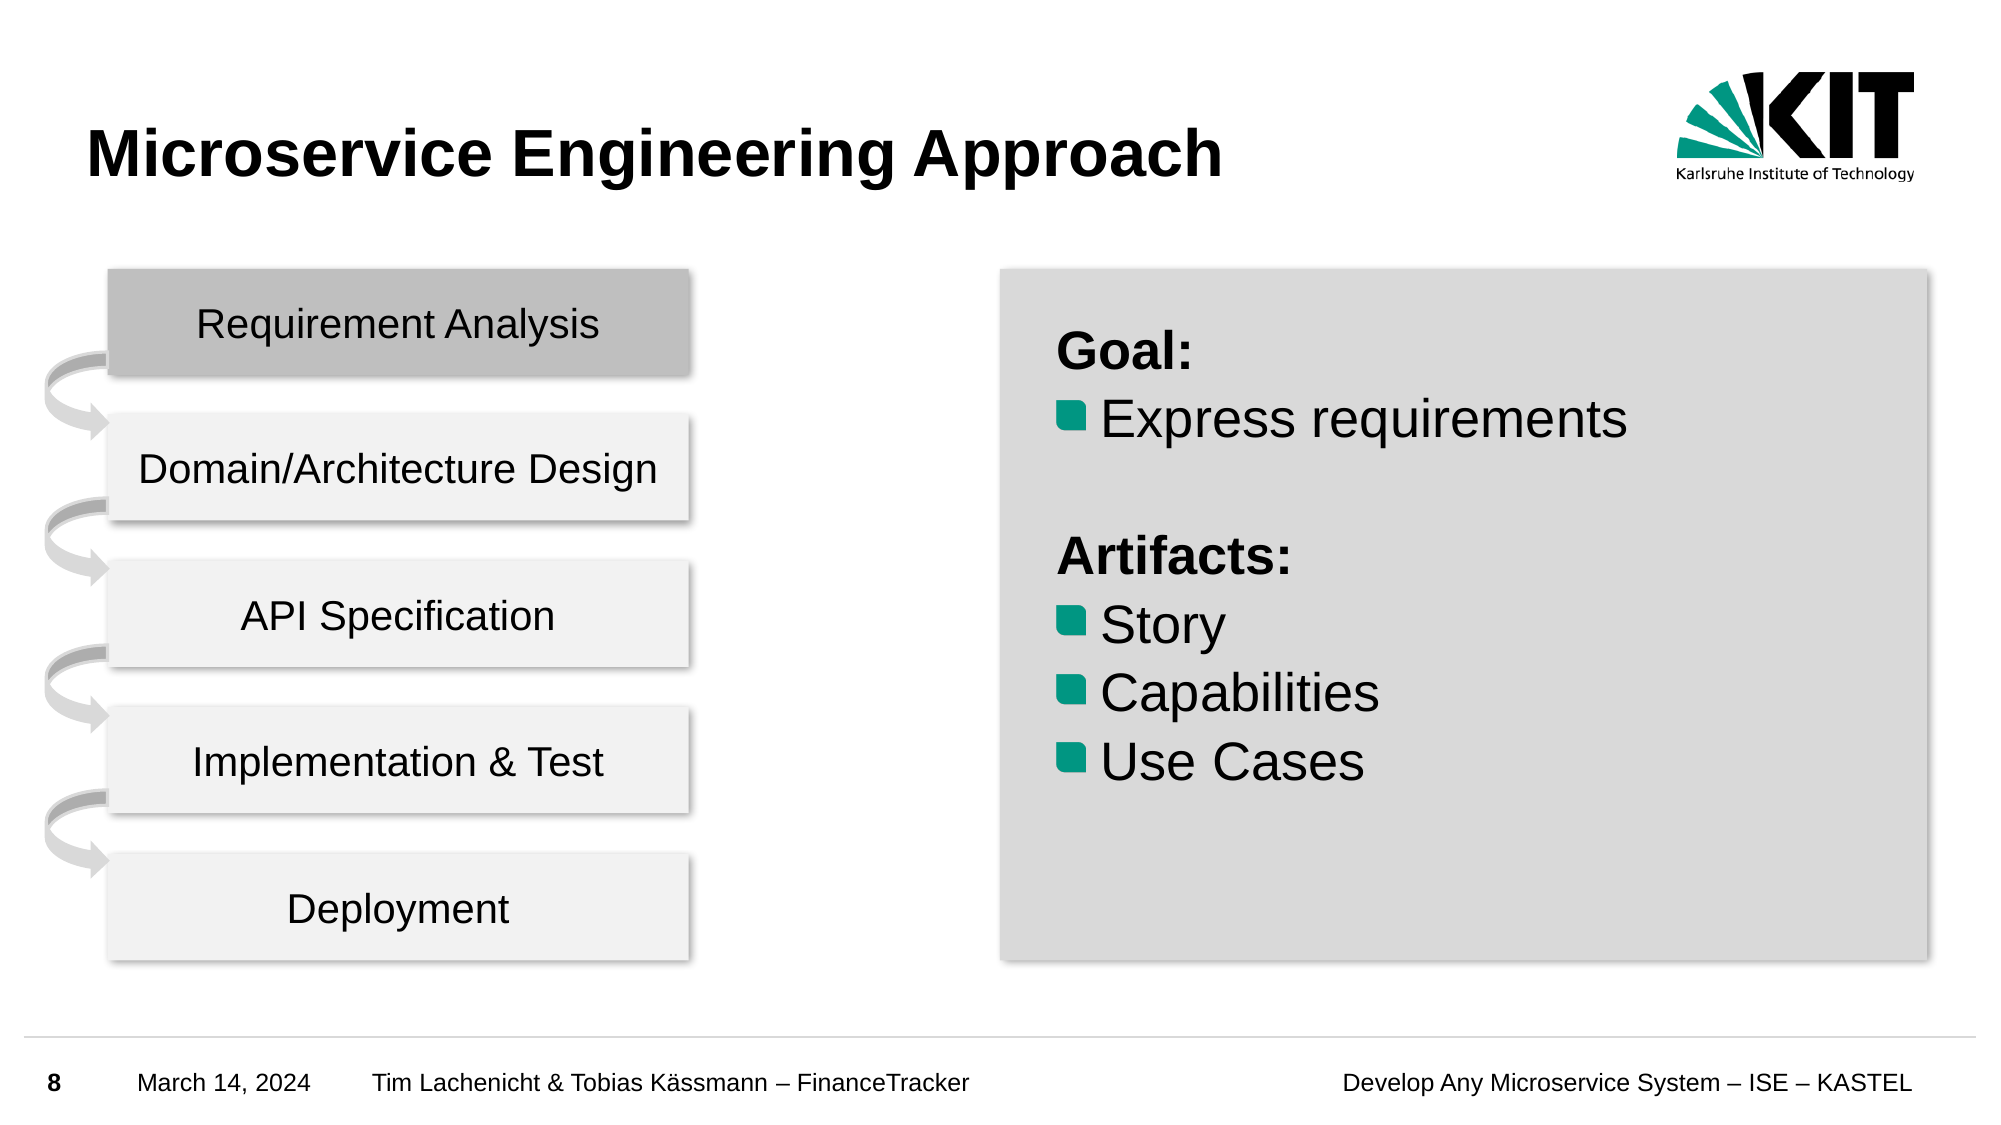

# Microservice Engineering Approach
Requirement Analysis

Goal:
Express requirements

Artifacts:
Story
Capabilities
Use Cases

Domain/Architecture Design

API Specification

Implementation & Test

Deployment
8
March 14, 2024